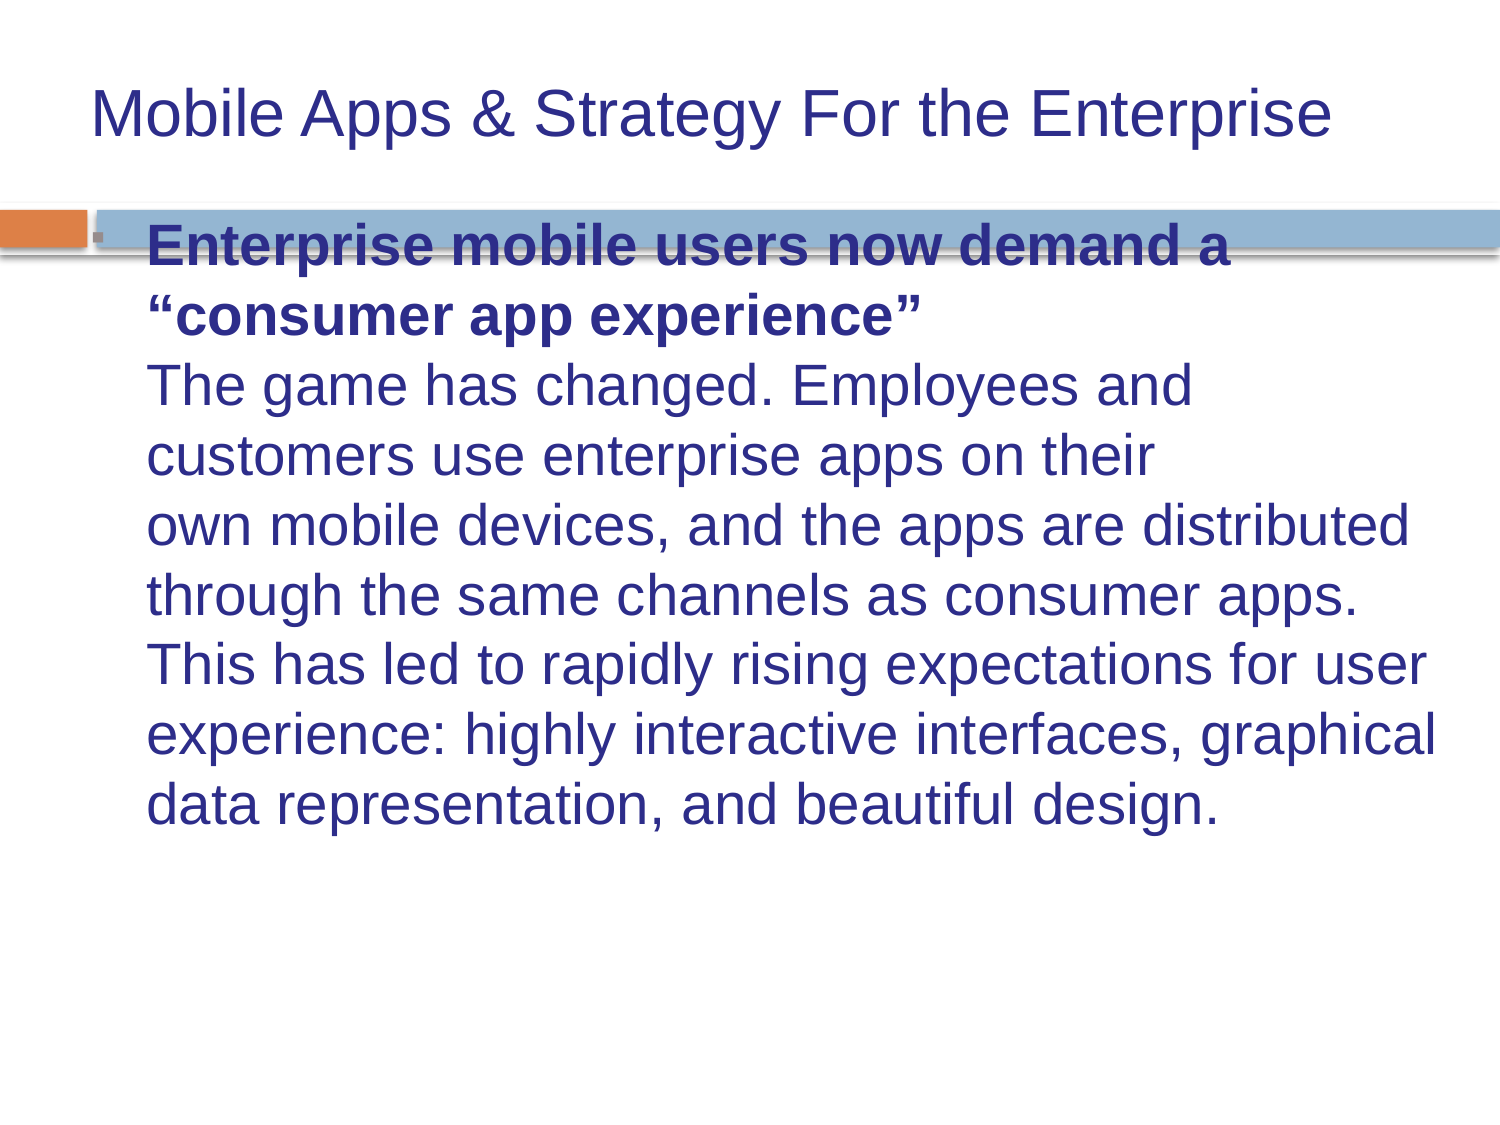

Mobile Apps & Strategy For the Enterprise
Enterprise mobile users now demand a “consumer app experience”
The game has changed. Employees and customers use enterprise apps on their
own mobile devices, and the apps are distributed through the same channels as consumer apps. This has led to rapidly rising expectations for user experience: highly interactive interfaces, graphical data representation, and beautiful design.